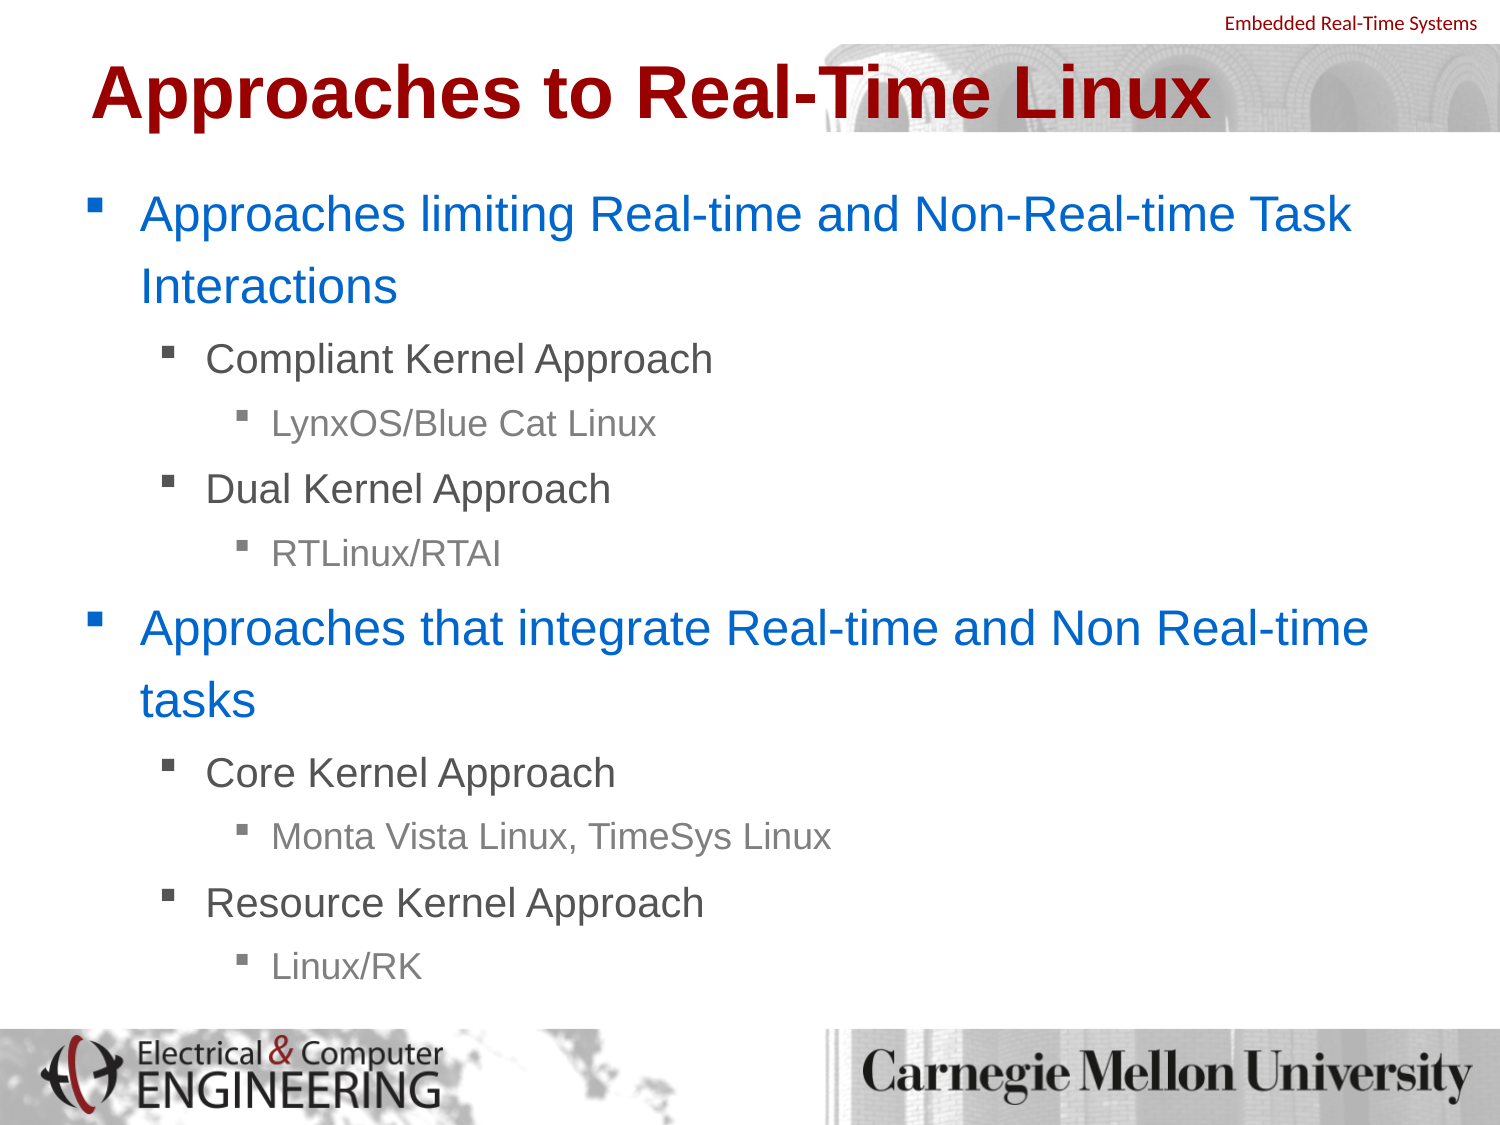

# Approaches to Real-Time Linux
Approaches limiting Real-time and Non-Real-time Task Interactions
Compliant Kernel Approach
LynxOS/Blue Cat Linux
Dual Kernel Approach
RTLinux/RTAI
Approaches that integrate Real-time and Non Real-time tasks
Core Kernel Approach
Monta Vista Linux, TimeSys Linux
Resource Kernel Approach
Linux/RK